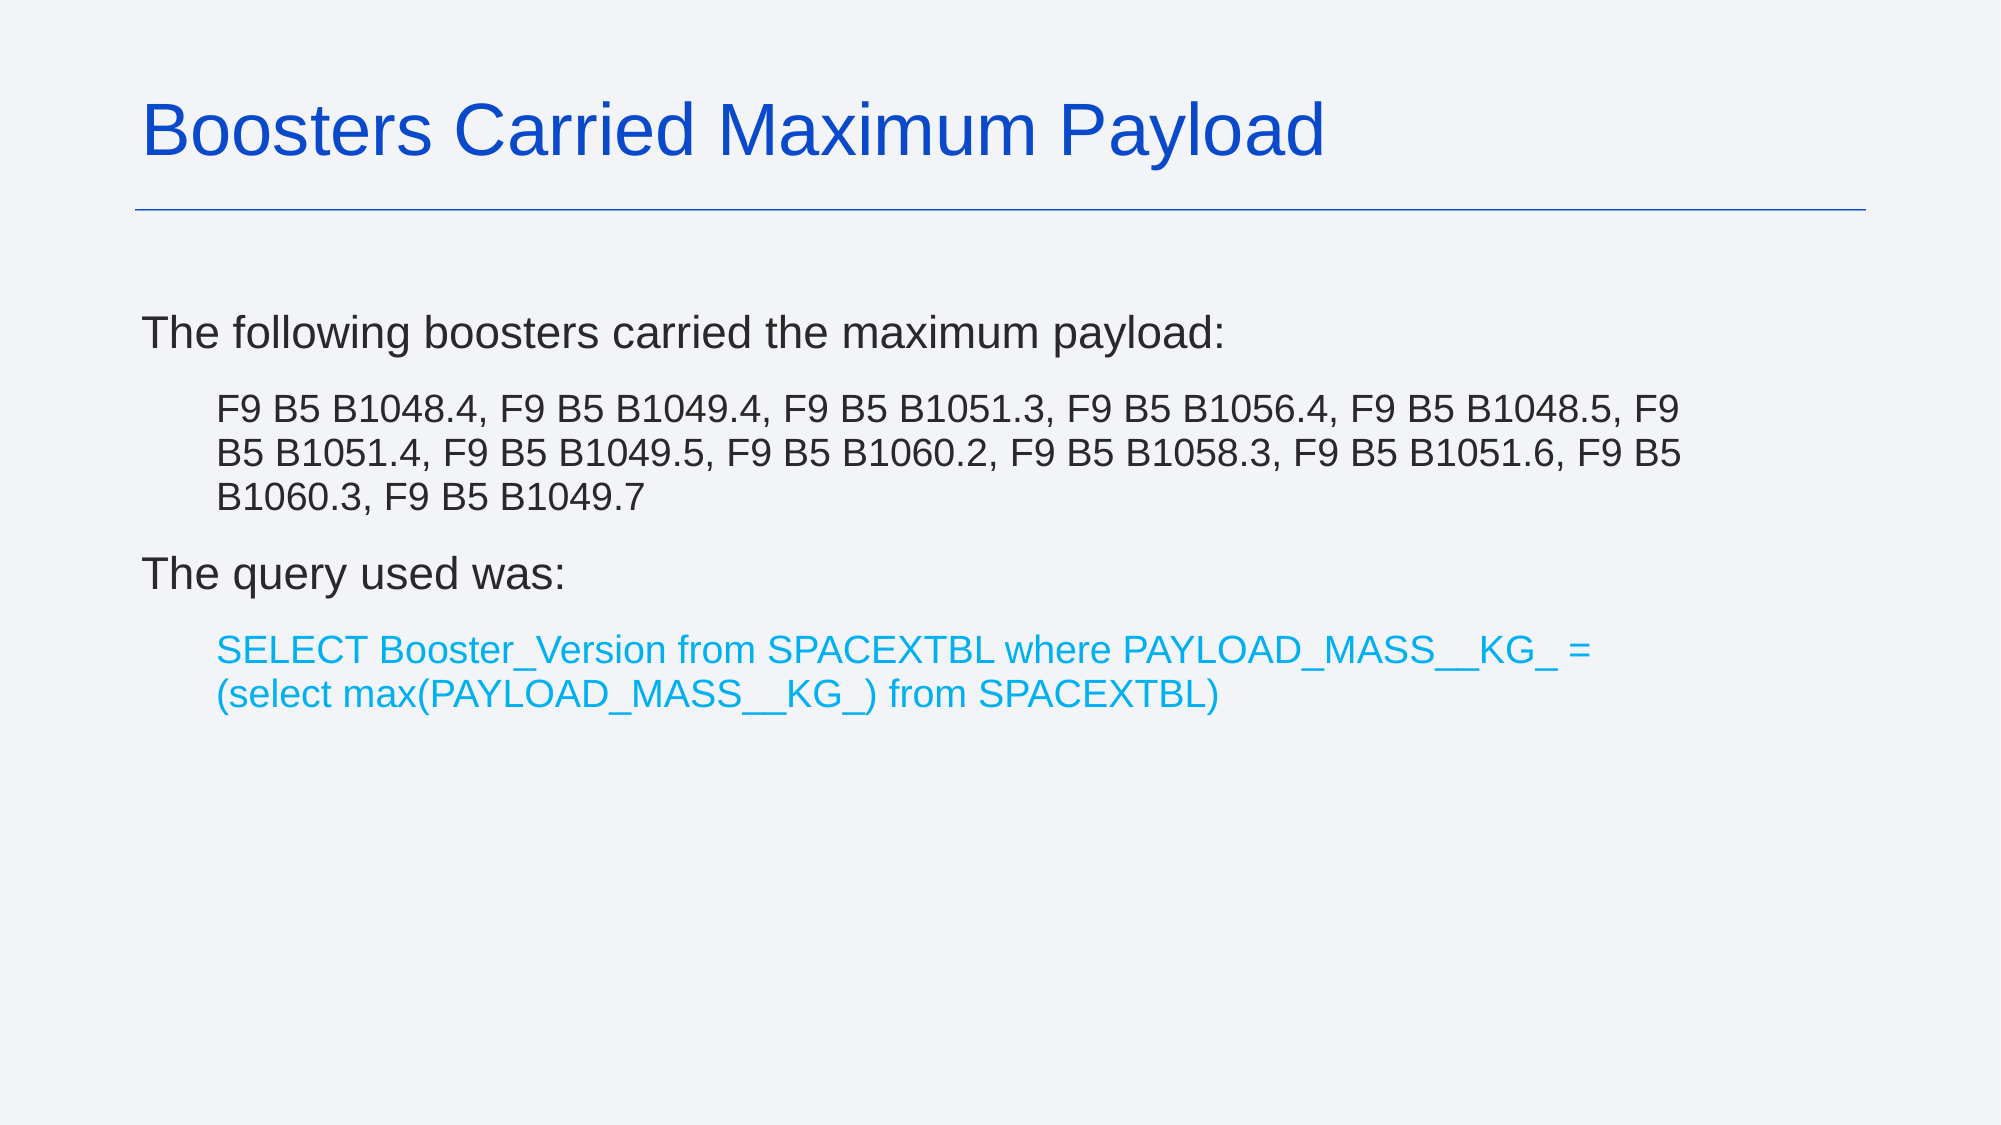

Boosters Carried Maximum Payload
The following boosters carried the maximum payload:
F9 B5 B1048.4, F9 B5 B1049.4, F9 B5 B1051.3, F9 B5 B1056.4, F9 B5 B1048.5, F9 B5 B1051.4, F9 B5 B1049.5, F9 B5 B1060.2, F9 B5 B1058.3, F9 B5 B1051.6, F9 B5 B1060.3, F9 B5 B1049.7
The query used was:
SELECT Booster_Version from SPACEXTBL where PAYLOAD_MASS__KG_ = (select max(PAYLOAD_MASS__KG_) from SPACEXTBL)
33